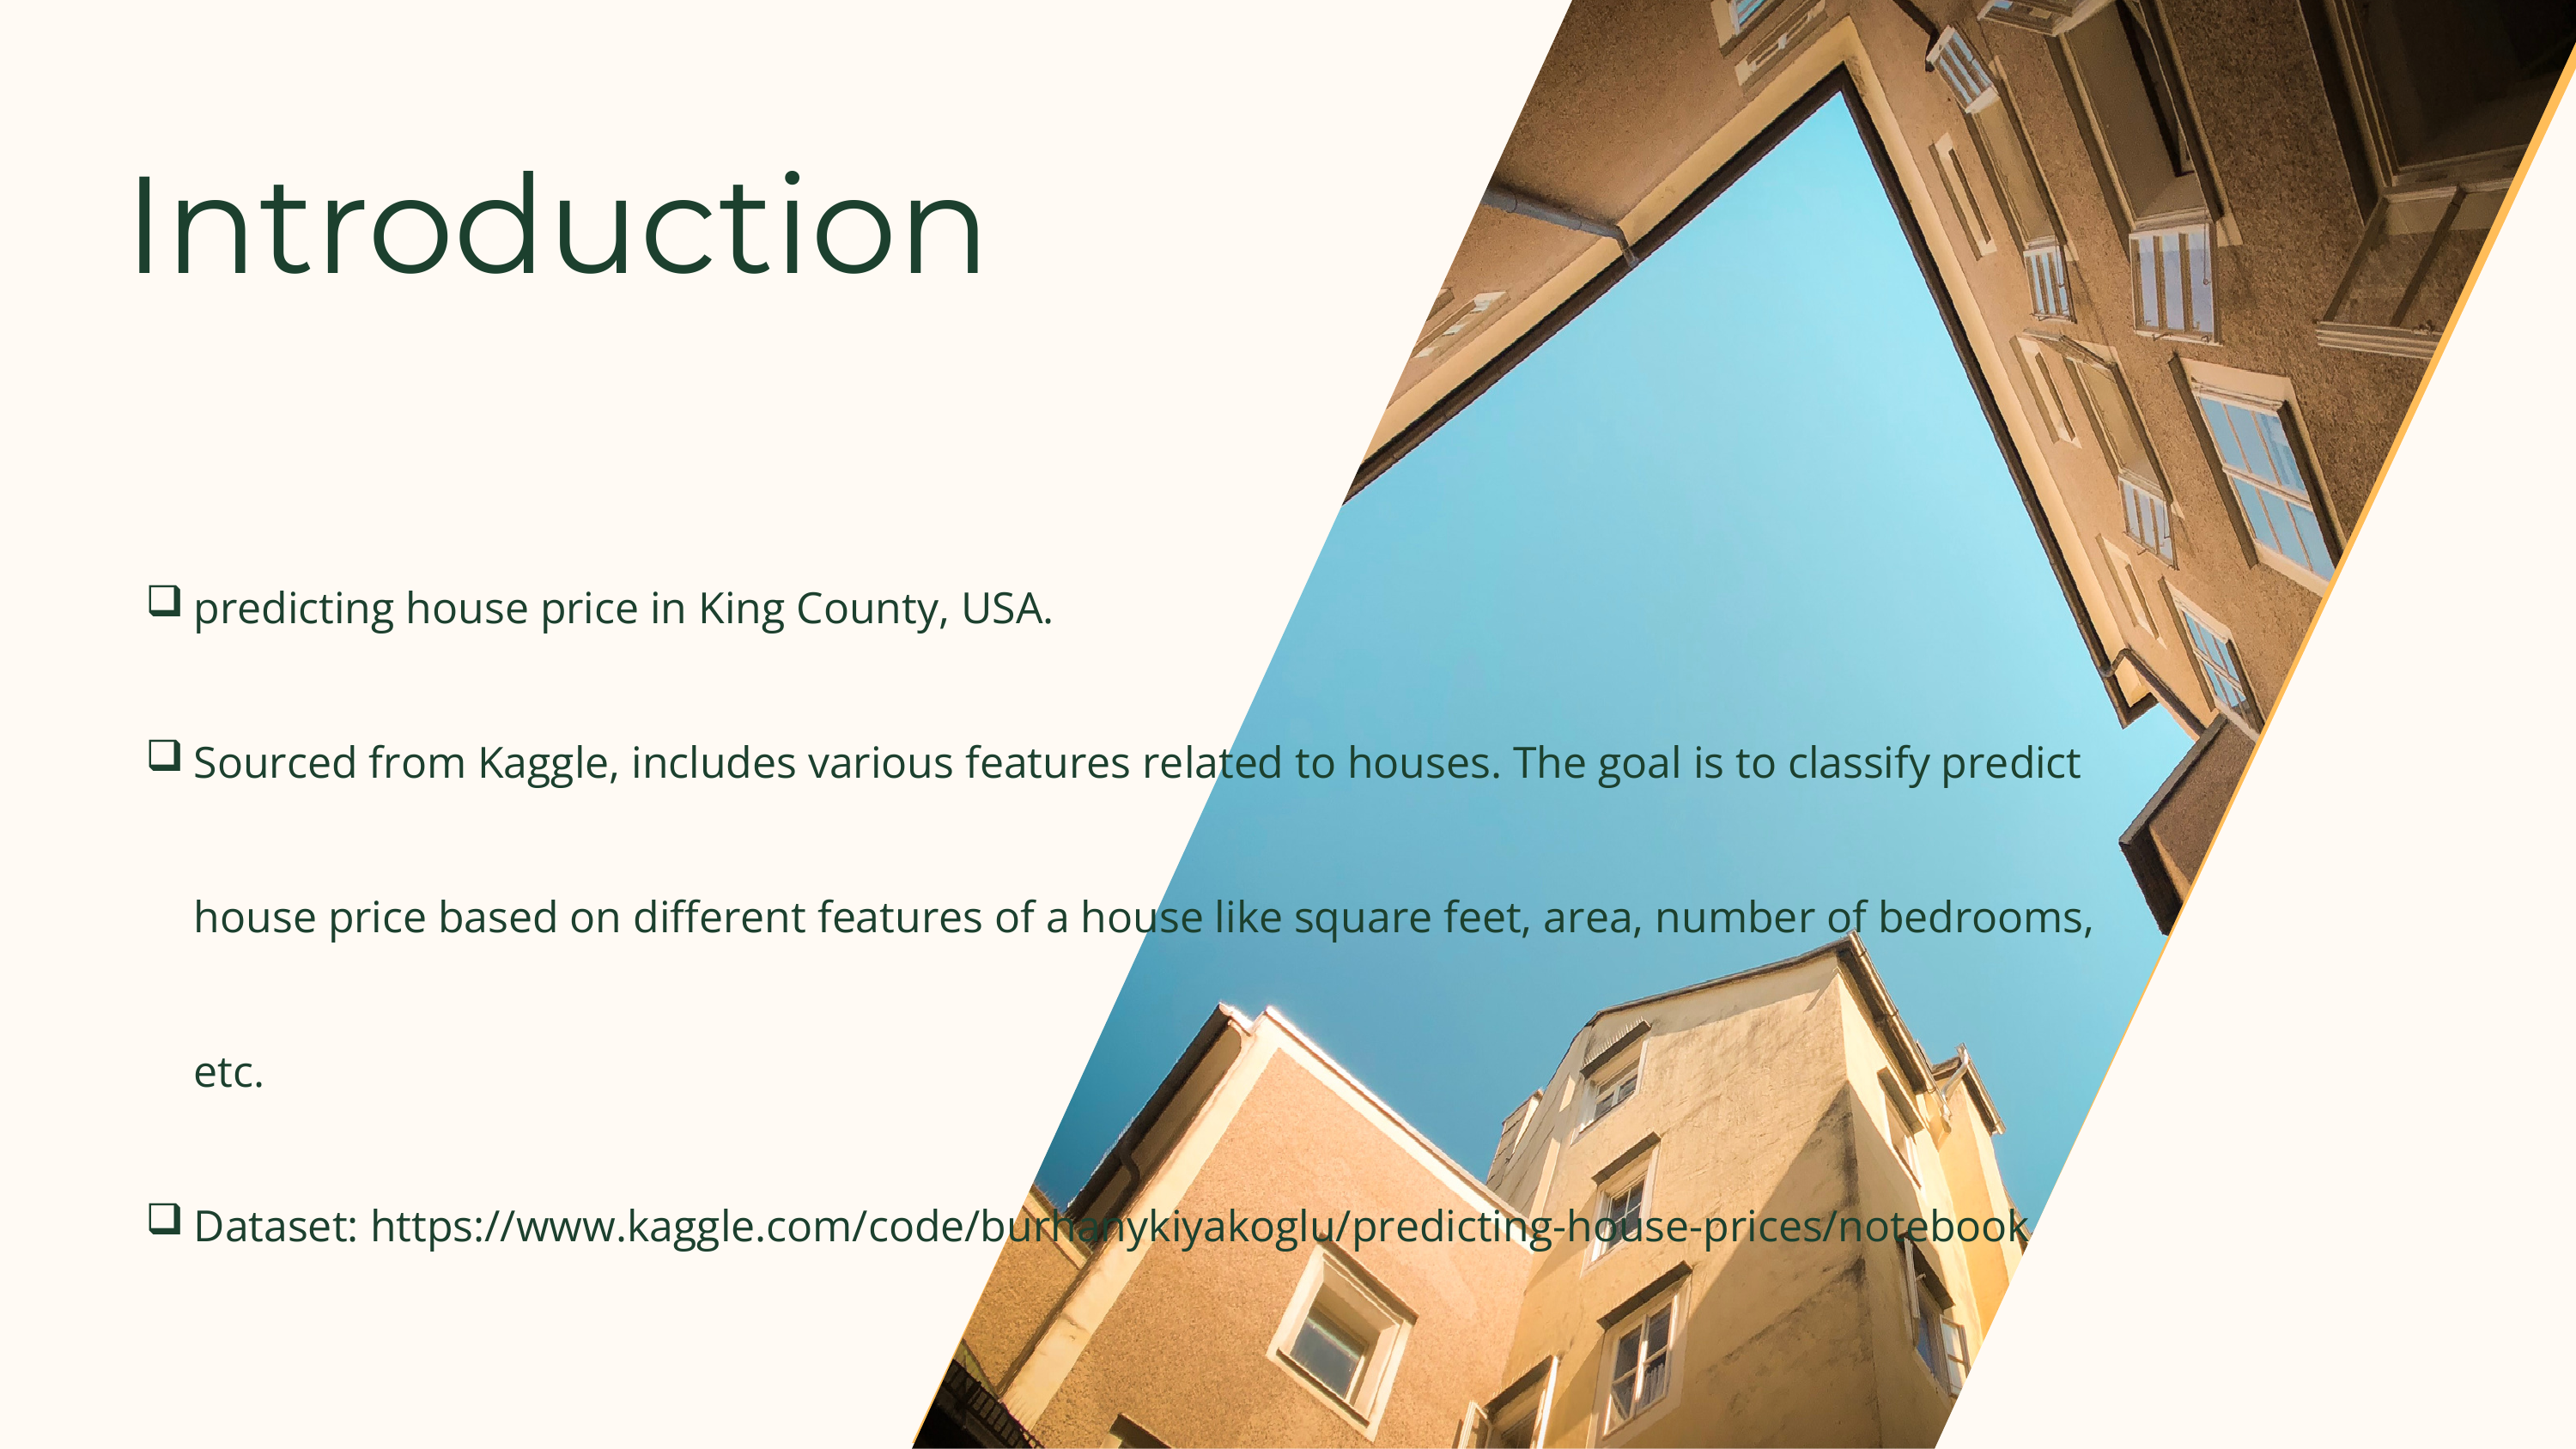

Introduction
predicting house price in King County, USA.
Sourced from Kaggle, includes various features related to houses. The goal is to classify predict house price based on different features of a house like square feet, area, number of bedrooms, etc.
Dataset: https://www.kaggle.com/code/burhanykiyakoglu/predicting-house-prices/notebook